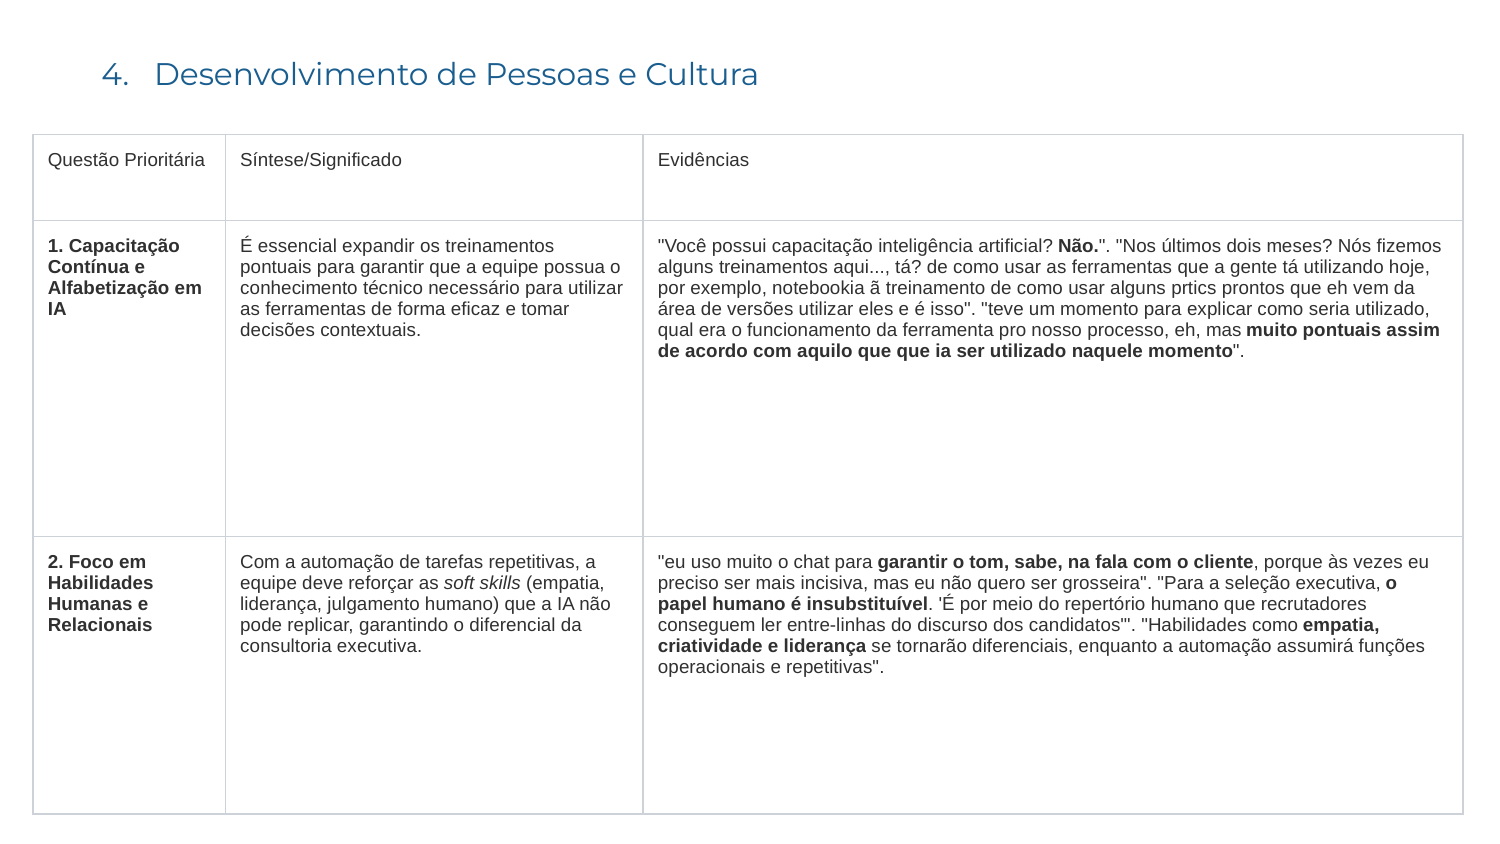

4.   Desenvolvimento de Pessoas e Cultura
| Questão Prioritária | Síntese/Significado | Evidências |
| --- | --- | --- |
| 1. Capacitação Contínua e Alfabetização em IA | É essencial expandir os treinamentos pontuais para garantir que a equipe possua o conhecimento técnico necessário para utilizar as ferramentas de forma eficaz e tomar decisões contextuais. | "Você possui capacitação inteligência artificial? Não.". "Nos últimos dois meses? Nós fizemos alguns treinamentos aqui..., tá? de como usar as ferramentas que a gente tá utilizando hoje, por exemplo, notebookia ã treinamento de como usar alguns prtics prontos que eh vem da área de versões utilizar eles e é isso". "teve um momento para explicar como seria utilizado, qual era o funcionamento da ferramenta pro nosso processo, eh, mas muito pontuais assim de acordo com aquilo que que ia ser utilizado naquele momento". |
| 2. Foco em Habilidades Humanas e Relacionais | Com a automação de tarefas repetitivas, a equipe deve reforçar as soft skills (empatia, liderança, julgamento humano) que a IA não pode replicar, garantindo o diferencial da consultoria executiva. | "eu uso muito o chat para garantir o tom, sabe, na fala com o cliente, porque às vezes eu preciso ser mais incisiva, mas eu não quero ser grosseira". "Para a seleção executiva, o papel humano é insubstituível. 'É por meio do repertório humano que recrutadores conseguem ler entre-linhas do discurso dos candidatos'". "Habilidades como empatia, criatividade e liderança se tornarão diferenciais, enquanto a automação assumirá funções operacionais e repetitivas". |